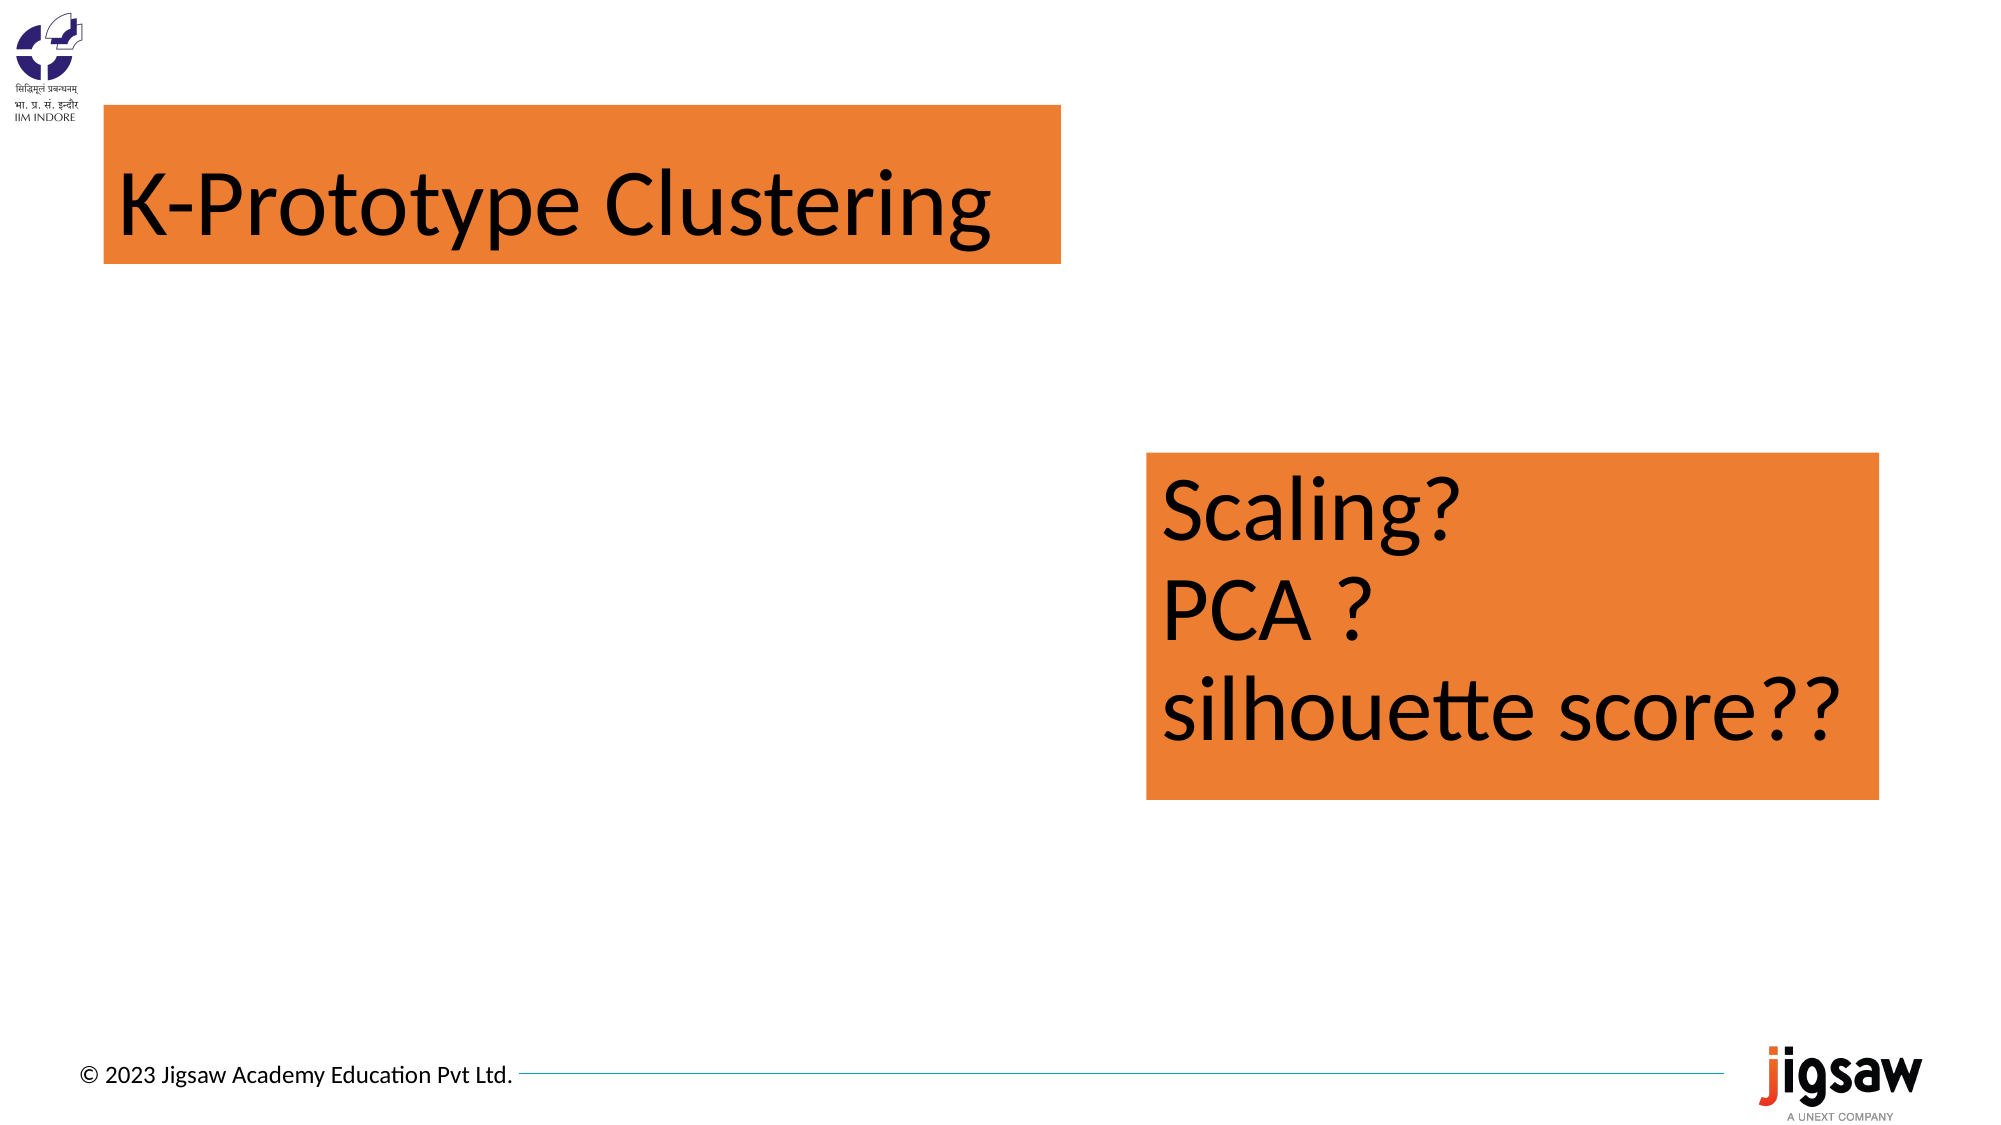

# K-Prototype Clustering
Scaling?
PCA ?
silhouette score??